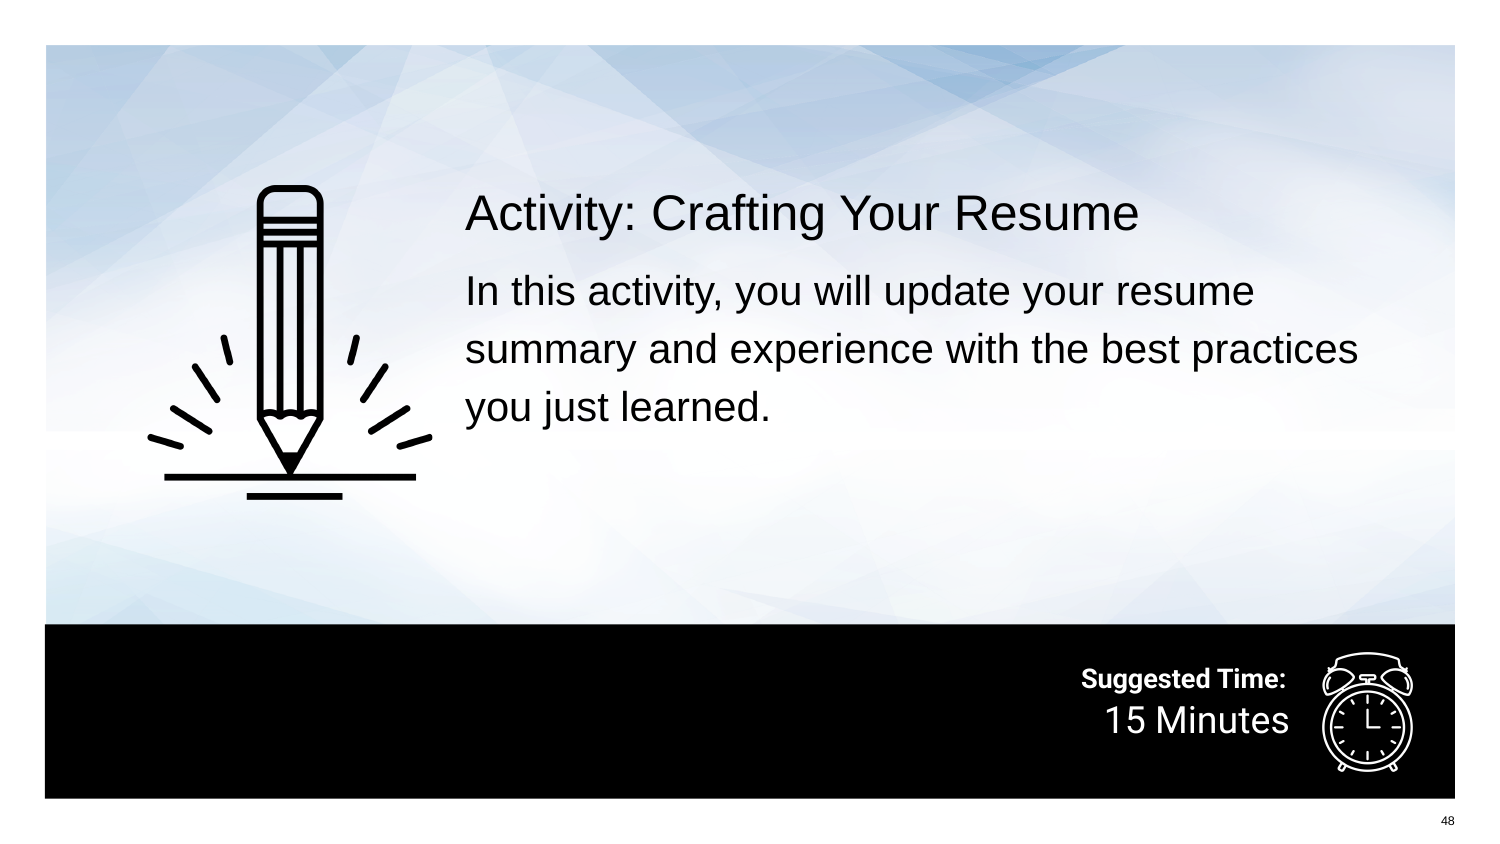

Activity: Crafting Your Resume
In this activity, you will update your resume summary and experience with the best practices you just learned.
# 15 Minutes
48